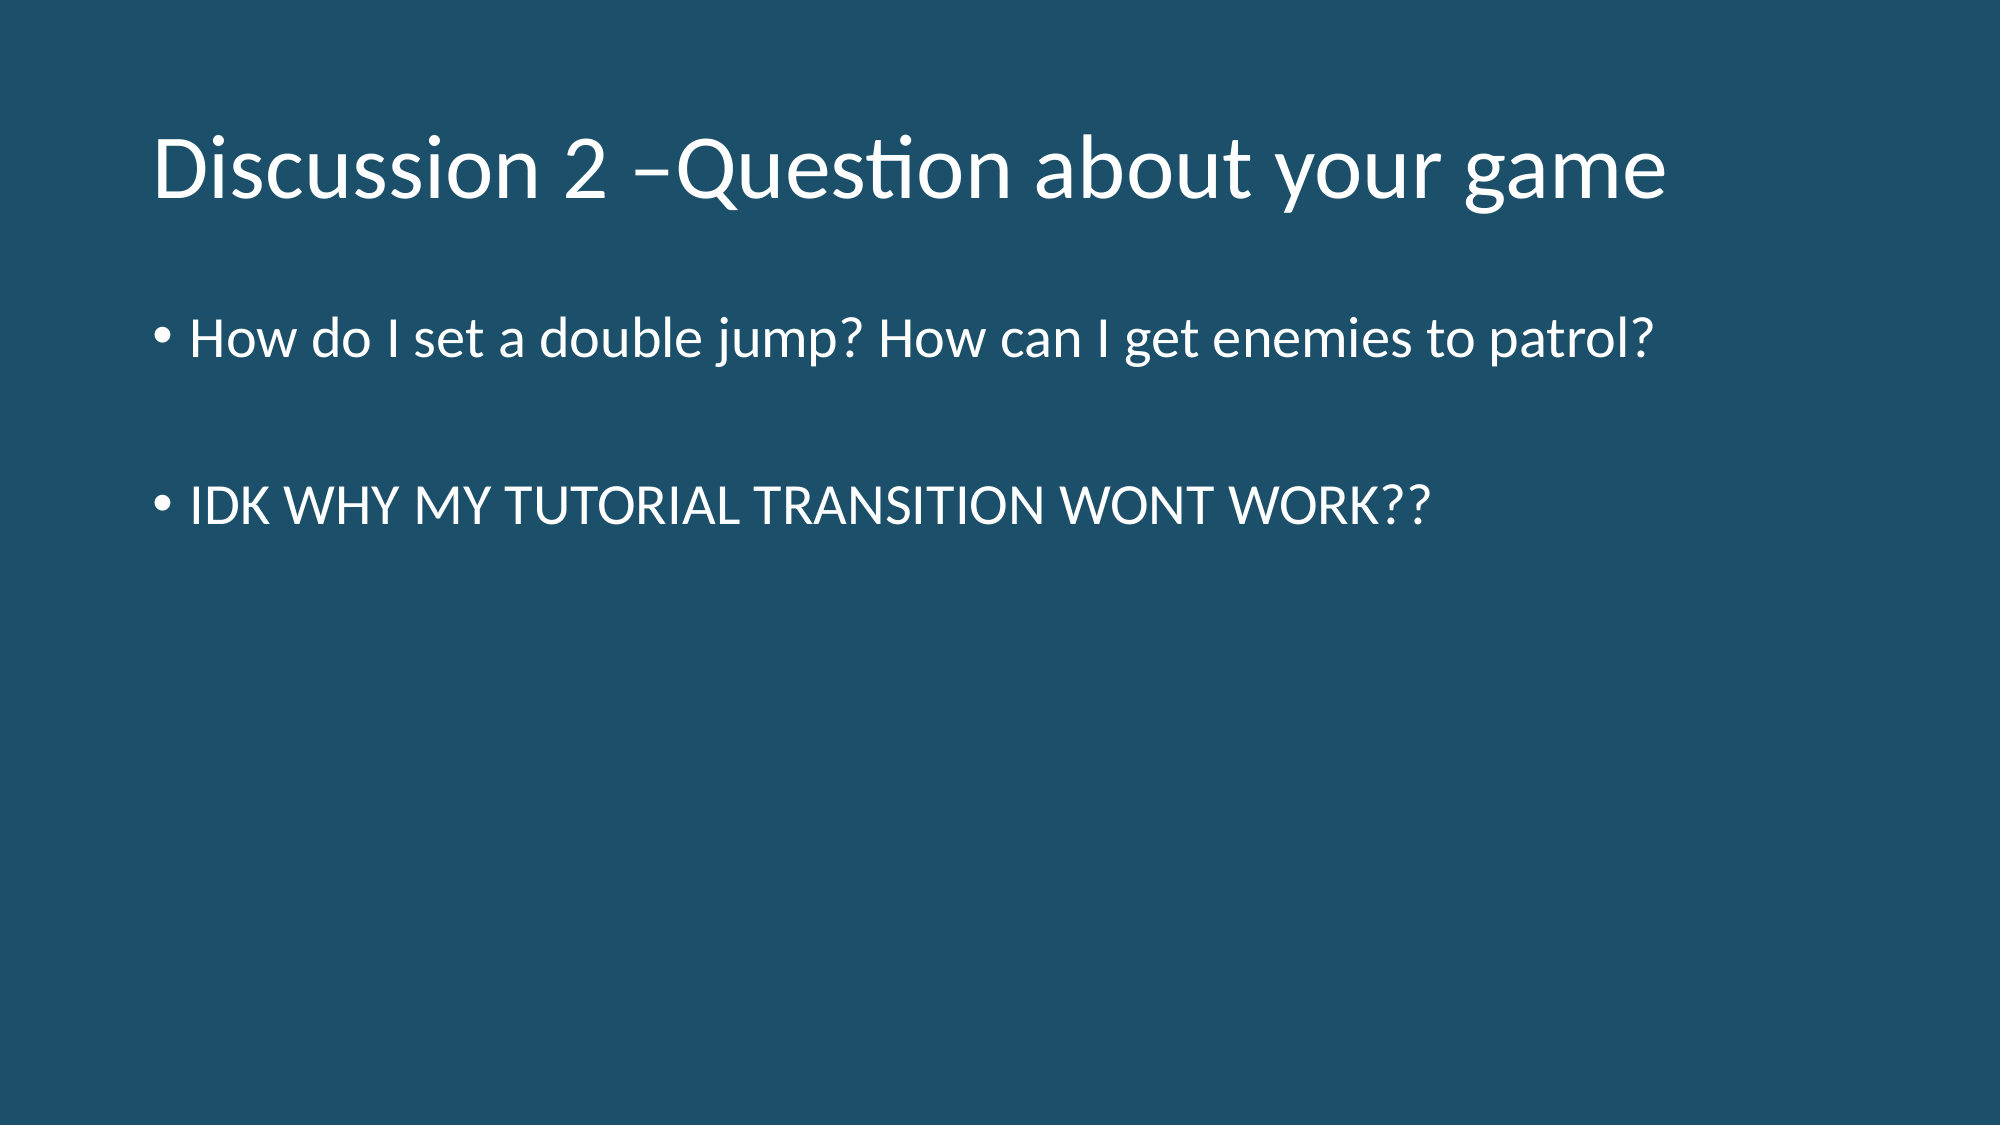

# Discussion 2 –Question about your game
How do I set a double jump? How can I get enemies to patrol?

IDK WHY MY TUTORIAL TRANSITION WONT WORK??